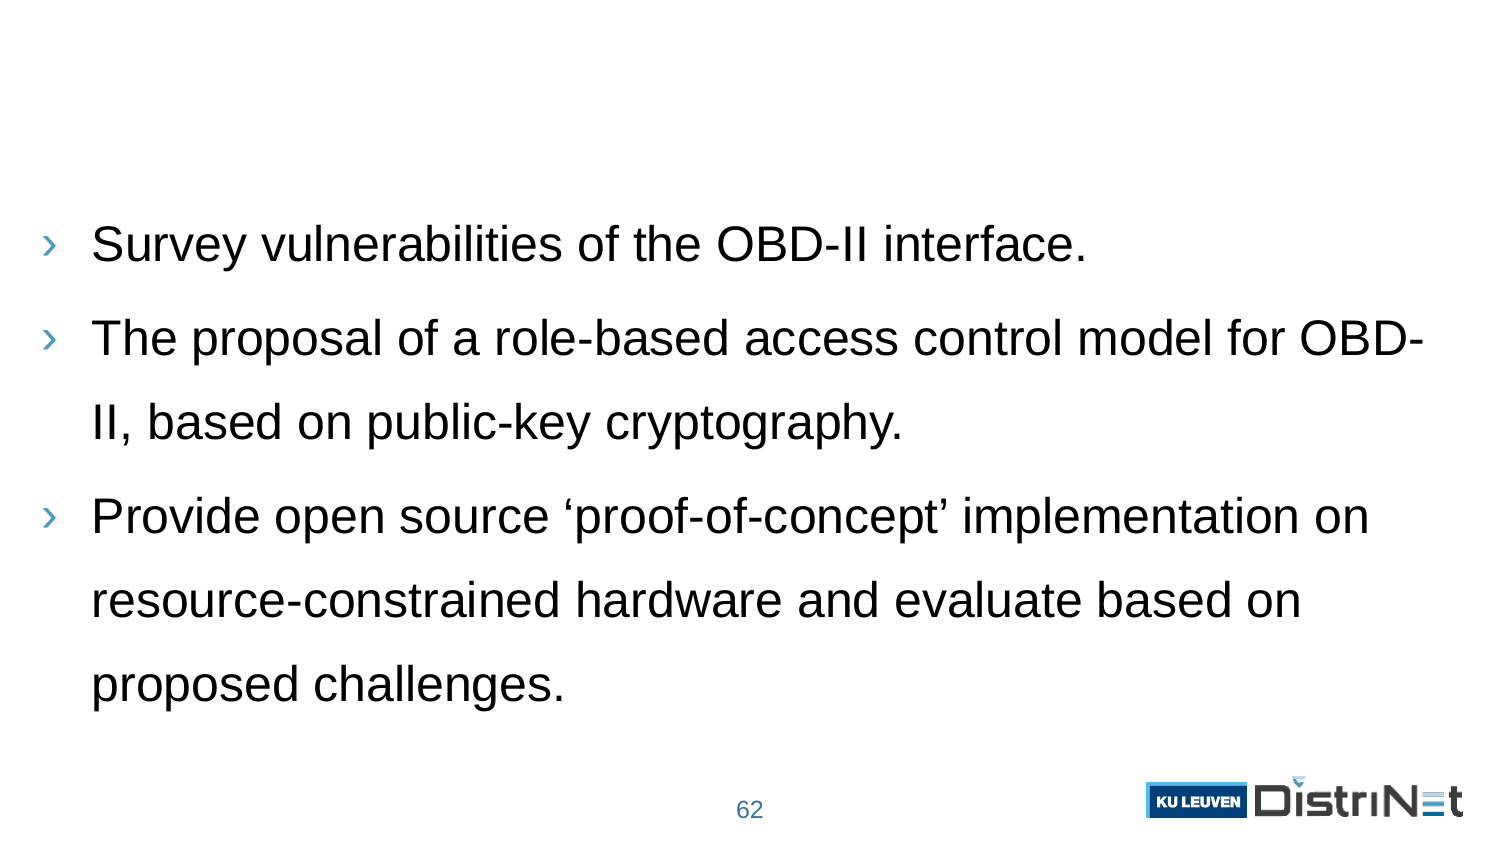

#
Survey vulnerabilities of the OBD-II interface.
The proposal of a role-based access control model for OBD-II, based on public-key cryptography.
Provide open source ‘proof-of-concept’ implementation on resource-constrained hardware and evaluate based on proposed challenges.
62